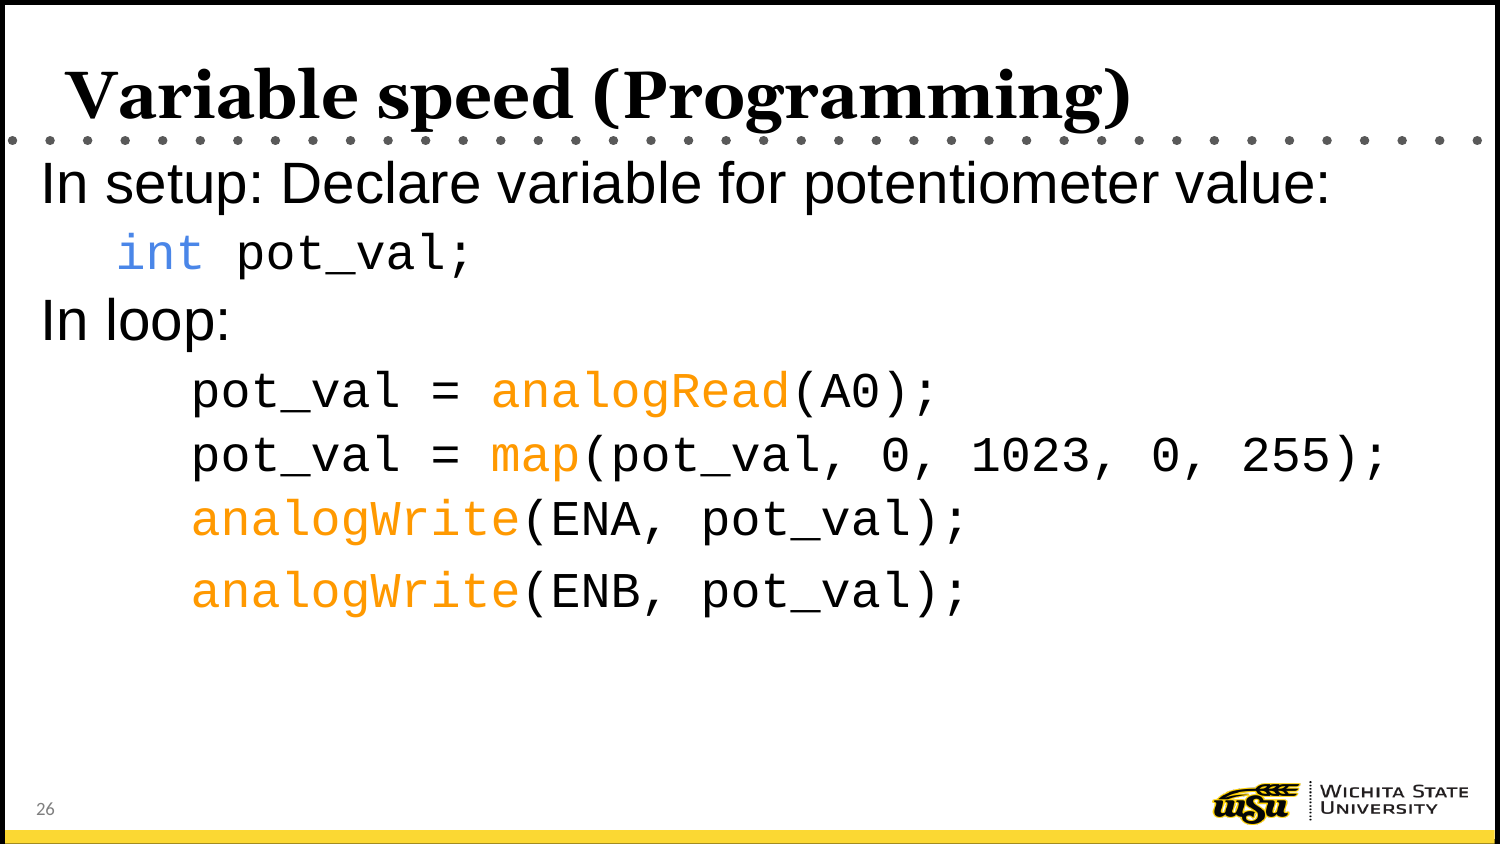

# Variable speed (Programming)
In setup: Declare variable for potentiometer value:
int pot_val;
In loop:
 	pot_val = analogRead(A0);
  	pot_val = map(pot_val, 0, 1023, 0, 255);
  	analogWrite(ENA, pot_val);
  	analogWrite(ENB, pot_val);